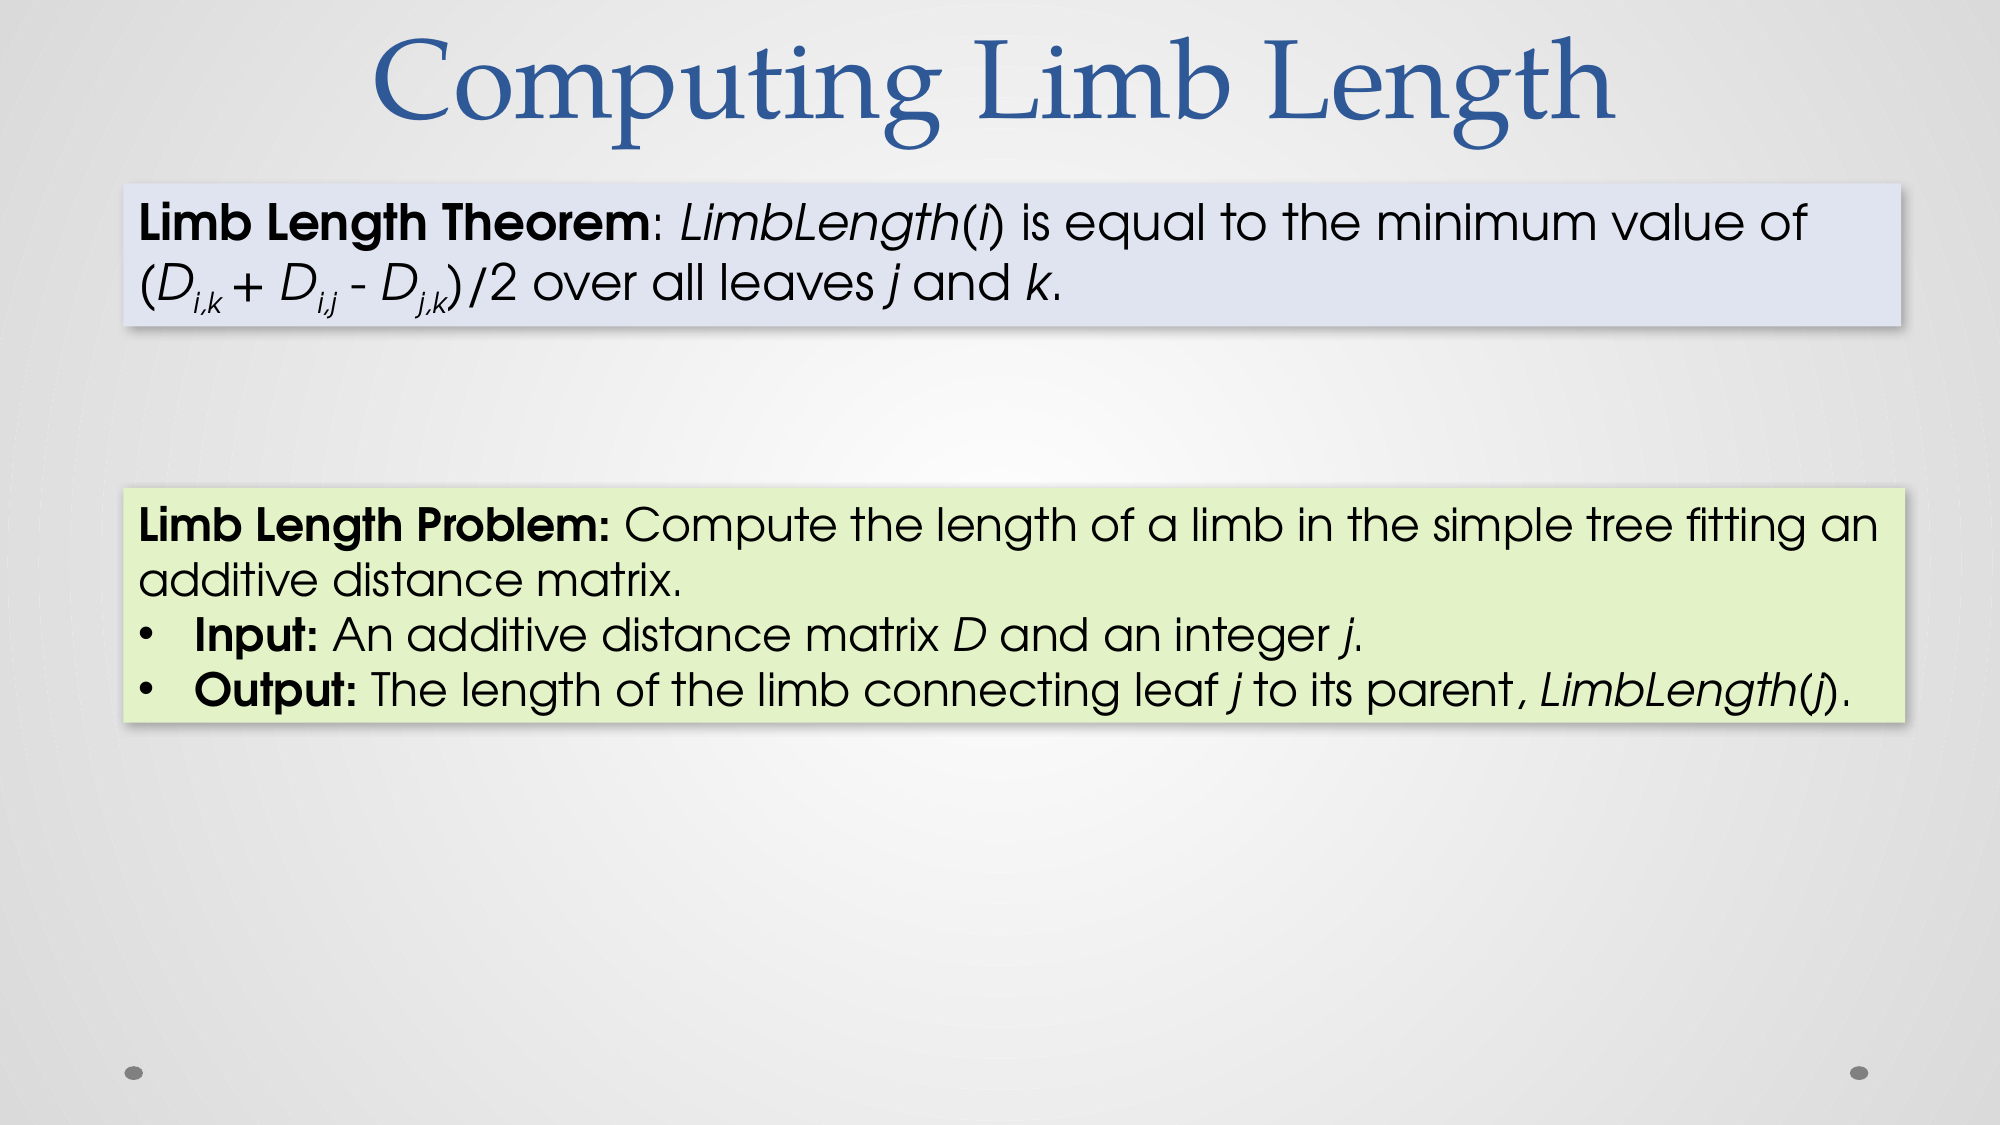

# Computing Limb Length
Limb Length Theorem: LimbLength(i) is equal to the minimum value of (Di,k + Di,j - Dj,k)/2 over all leaves j and k.
Limb Length Problem: Compute the length of a limb in the simple tree fitting an additive distance matrix.
Input: An additive distance matrix D and an integer j.
Output: The length of the limb connecting leaf j to its parent, LimbLength(j).